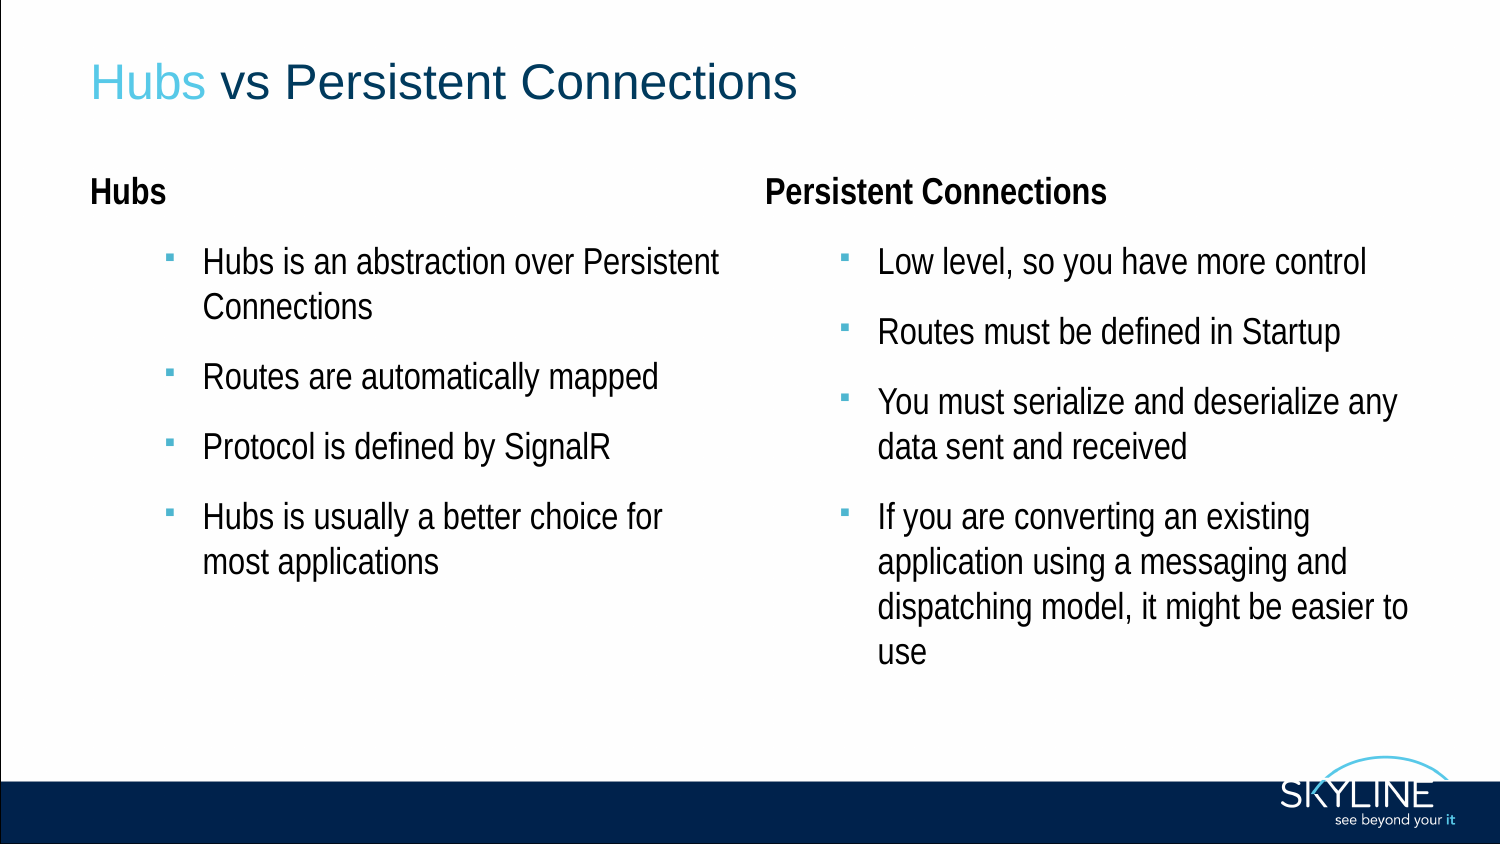

# Hubs vs Persistent Connections
Hubs
Hubs is an abstraction over Persistent Connections
Routes are automatically mapped
Protocol is defined by SignalR
Hubs is usually a better choice for most applications
Persistent Connections
Low level, so you have more control
Routes must be defined in Startup
You must serialize and deserialize any data sent and received
If you are converting an existing application using a messaging and dispatching model, it might be easier to use